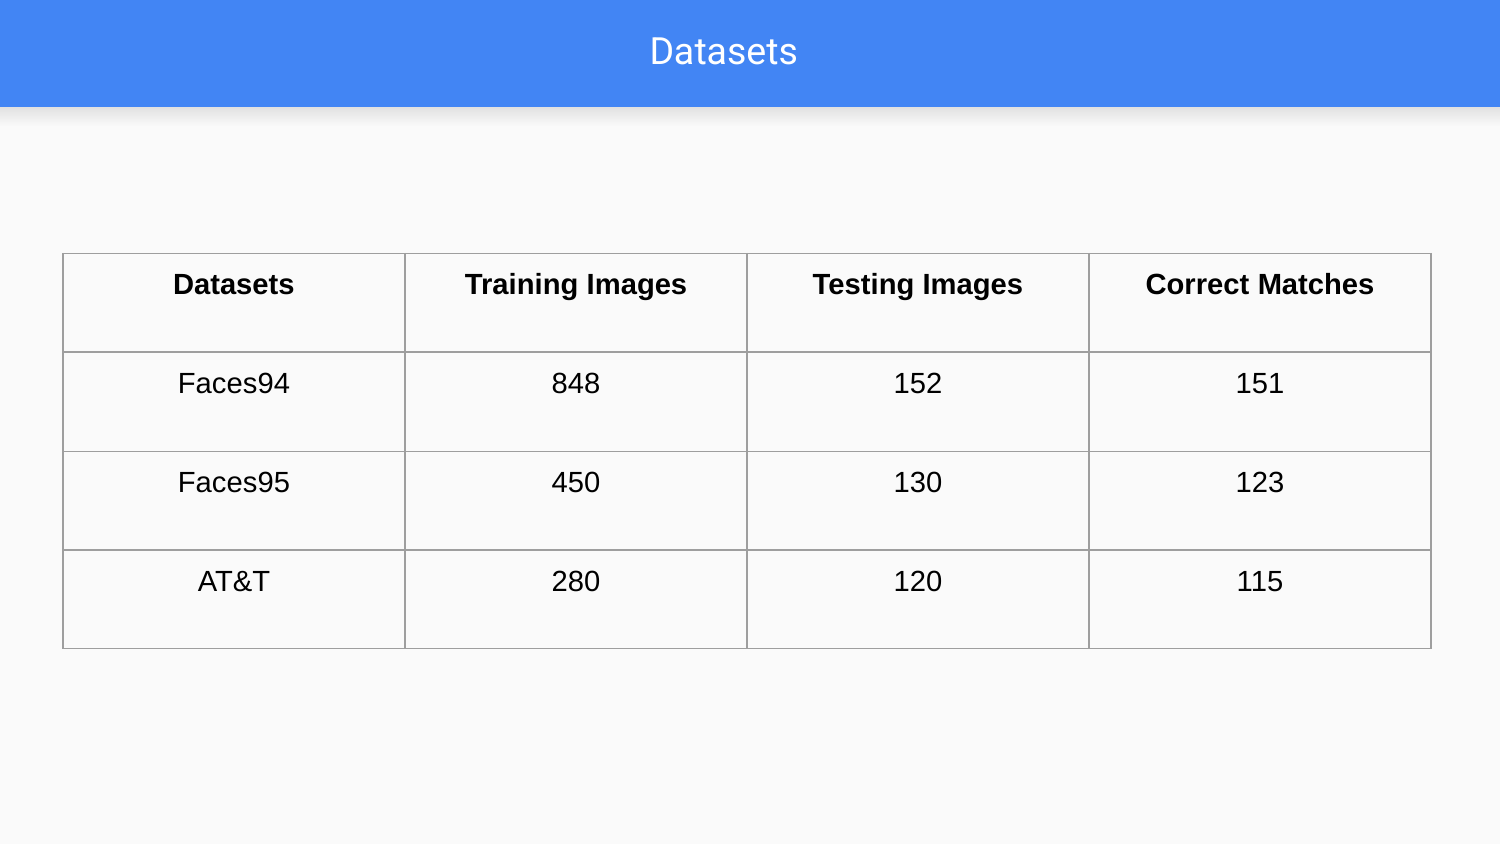

# Datasets

| Datasets | Training Images | Testing Images | Correct Matches |
| --- | --- | --- | --- |
| Faces94 | 848 | 152 | 151 |
| Faces95 | 450 | 130 | 123 |
| AT&T | 280 | 120 | 115 |